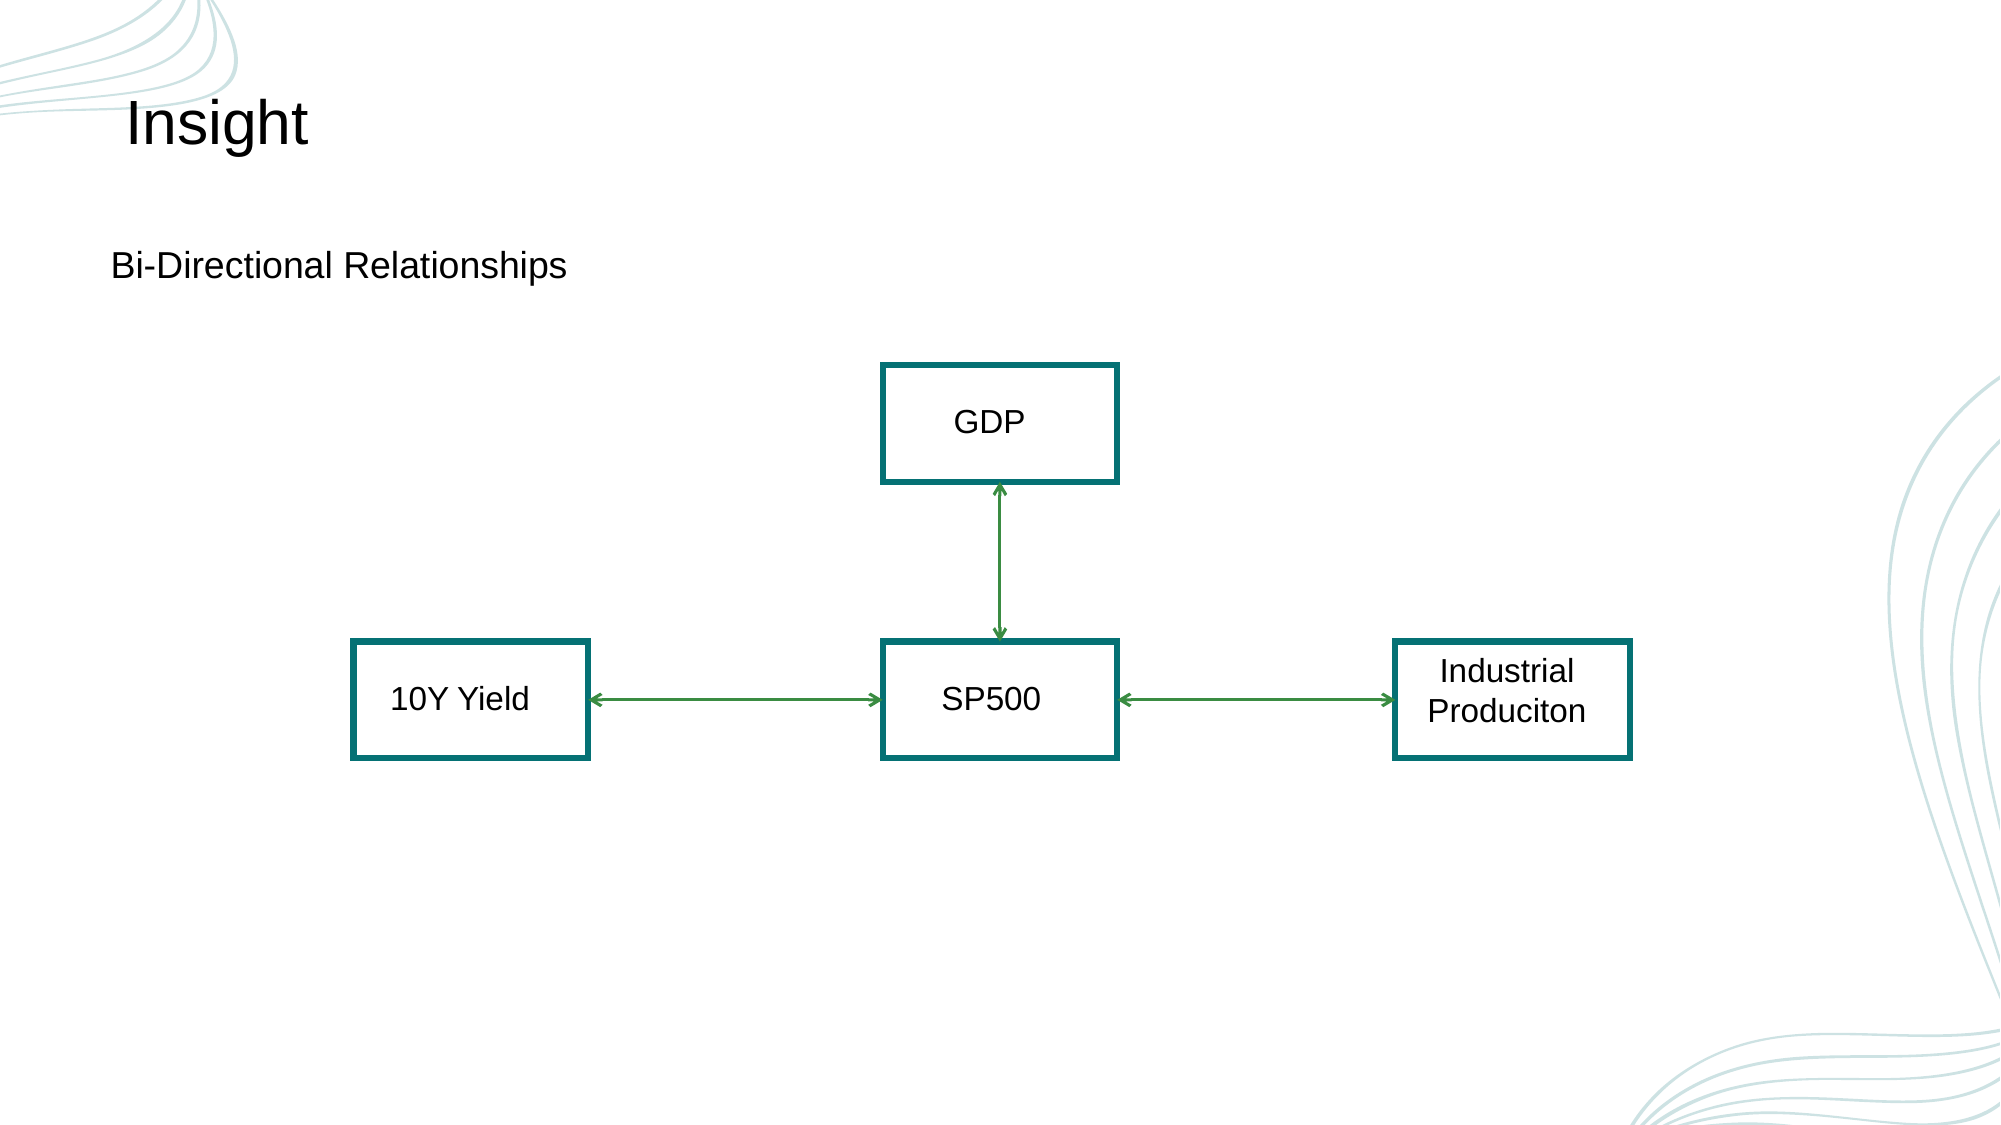

Insight
Bi-Directional Relationships

GDP

Industrial
Produciton
10Y Yield
SP500